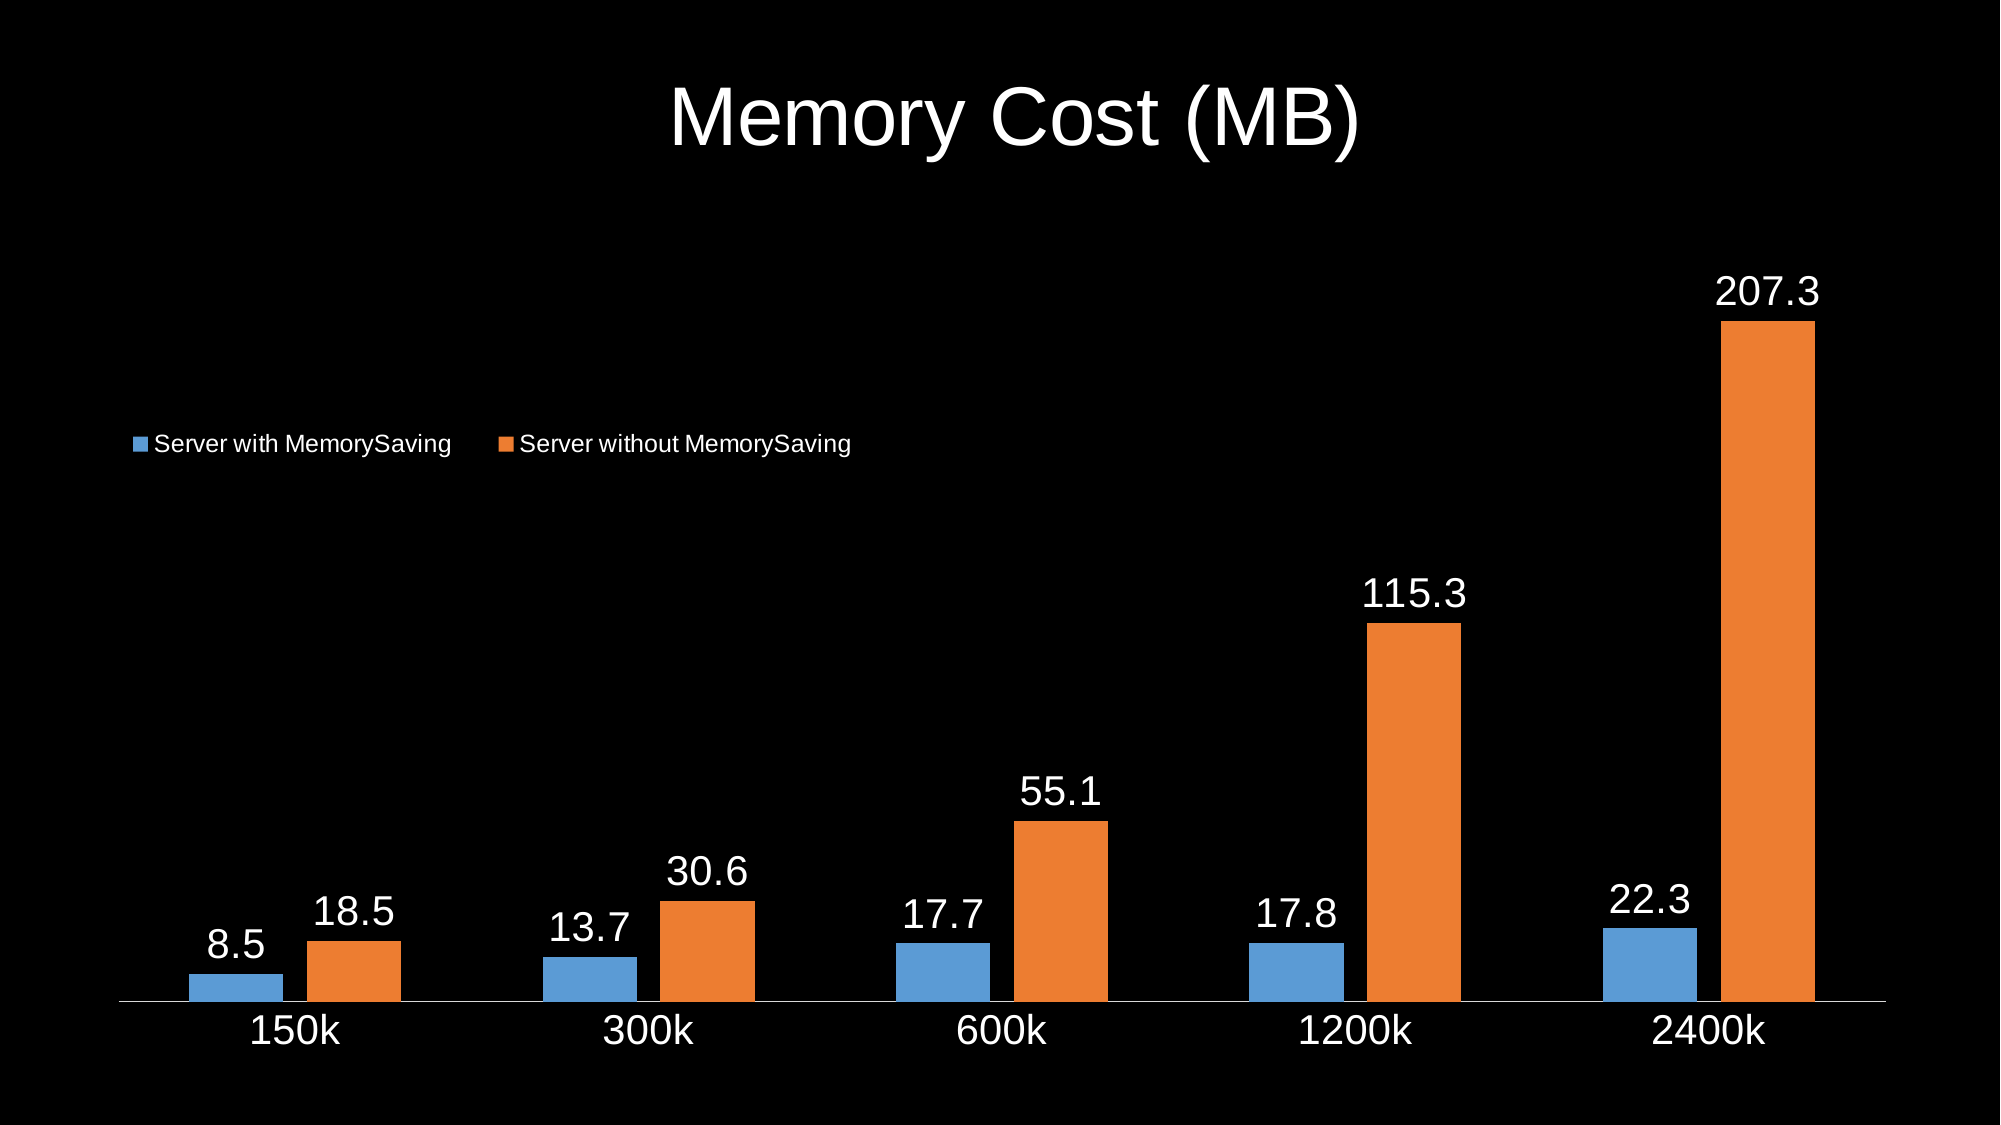

### Chart: Memory Cost (MB)

| Category | Server with MemorySaving | Server without MemorySaving |
|---|---|---|
| 150k | 8.5 | 18.5 |
| 300k | 13.7 | 30.6 |
| 600k | 17.7 | 55.1 |
| 1200k | 17.8 | 115.3 |
| 2400k | 22.3 | 207.3 |